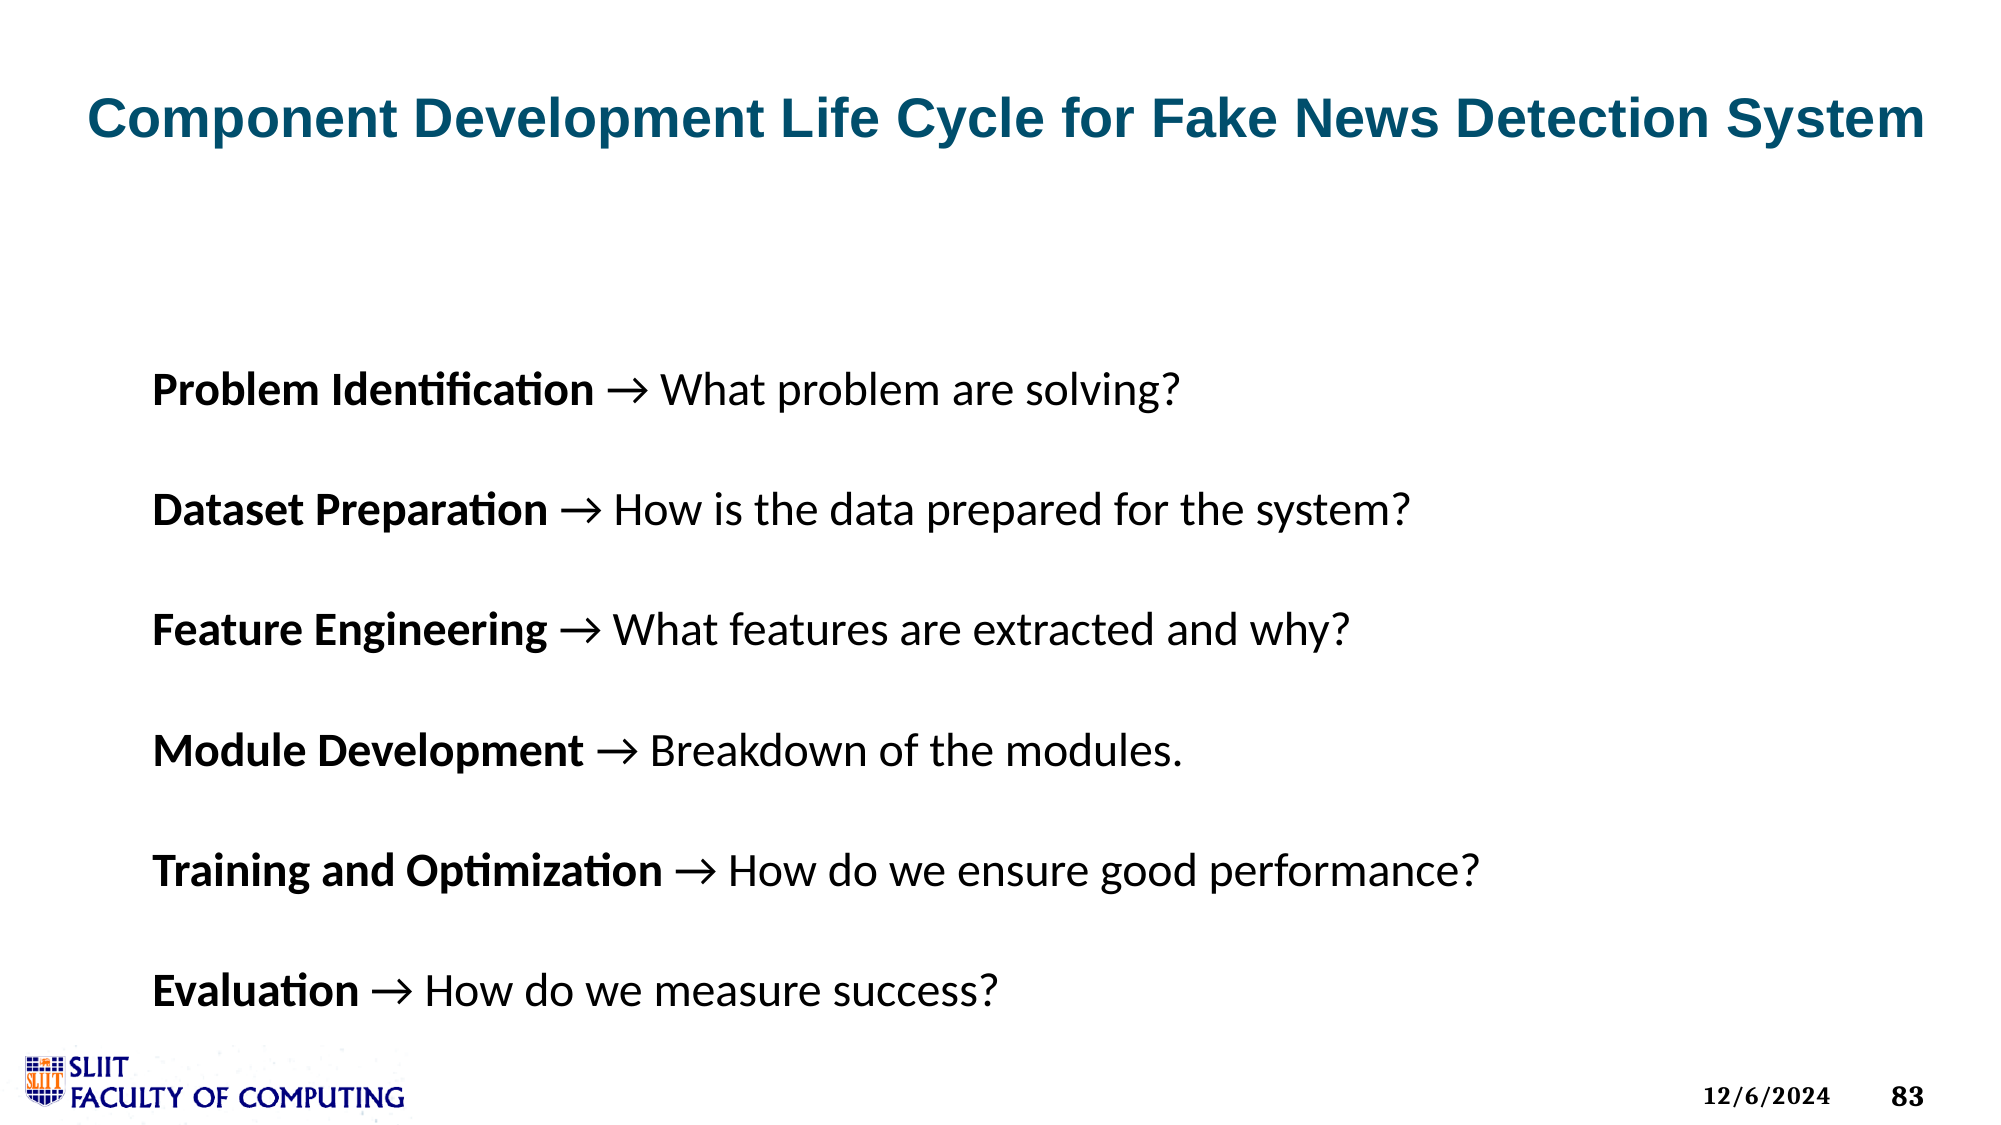

# Component Development Life Cycle for Fake News Detection System
Problem Identification → What problem are solving?
Dataset Preparation → How is the data prepared for the system?
Feature Engineering → What features are extracted and why?
Module Development → Breakdown of the modules.
Training and Optimization → How do we ensure good performance?
Evaluation → How do we measure success?